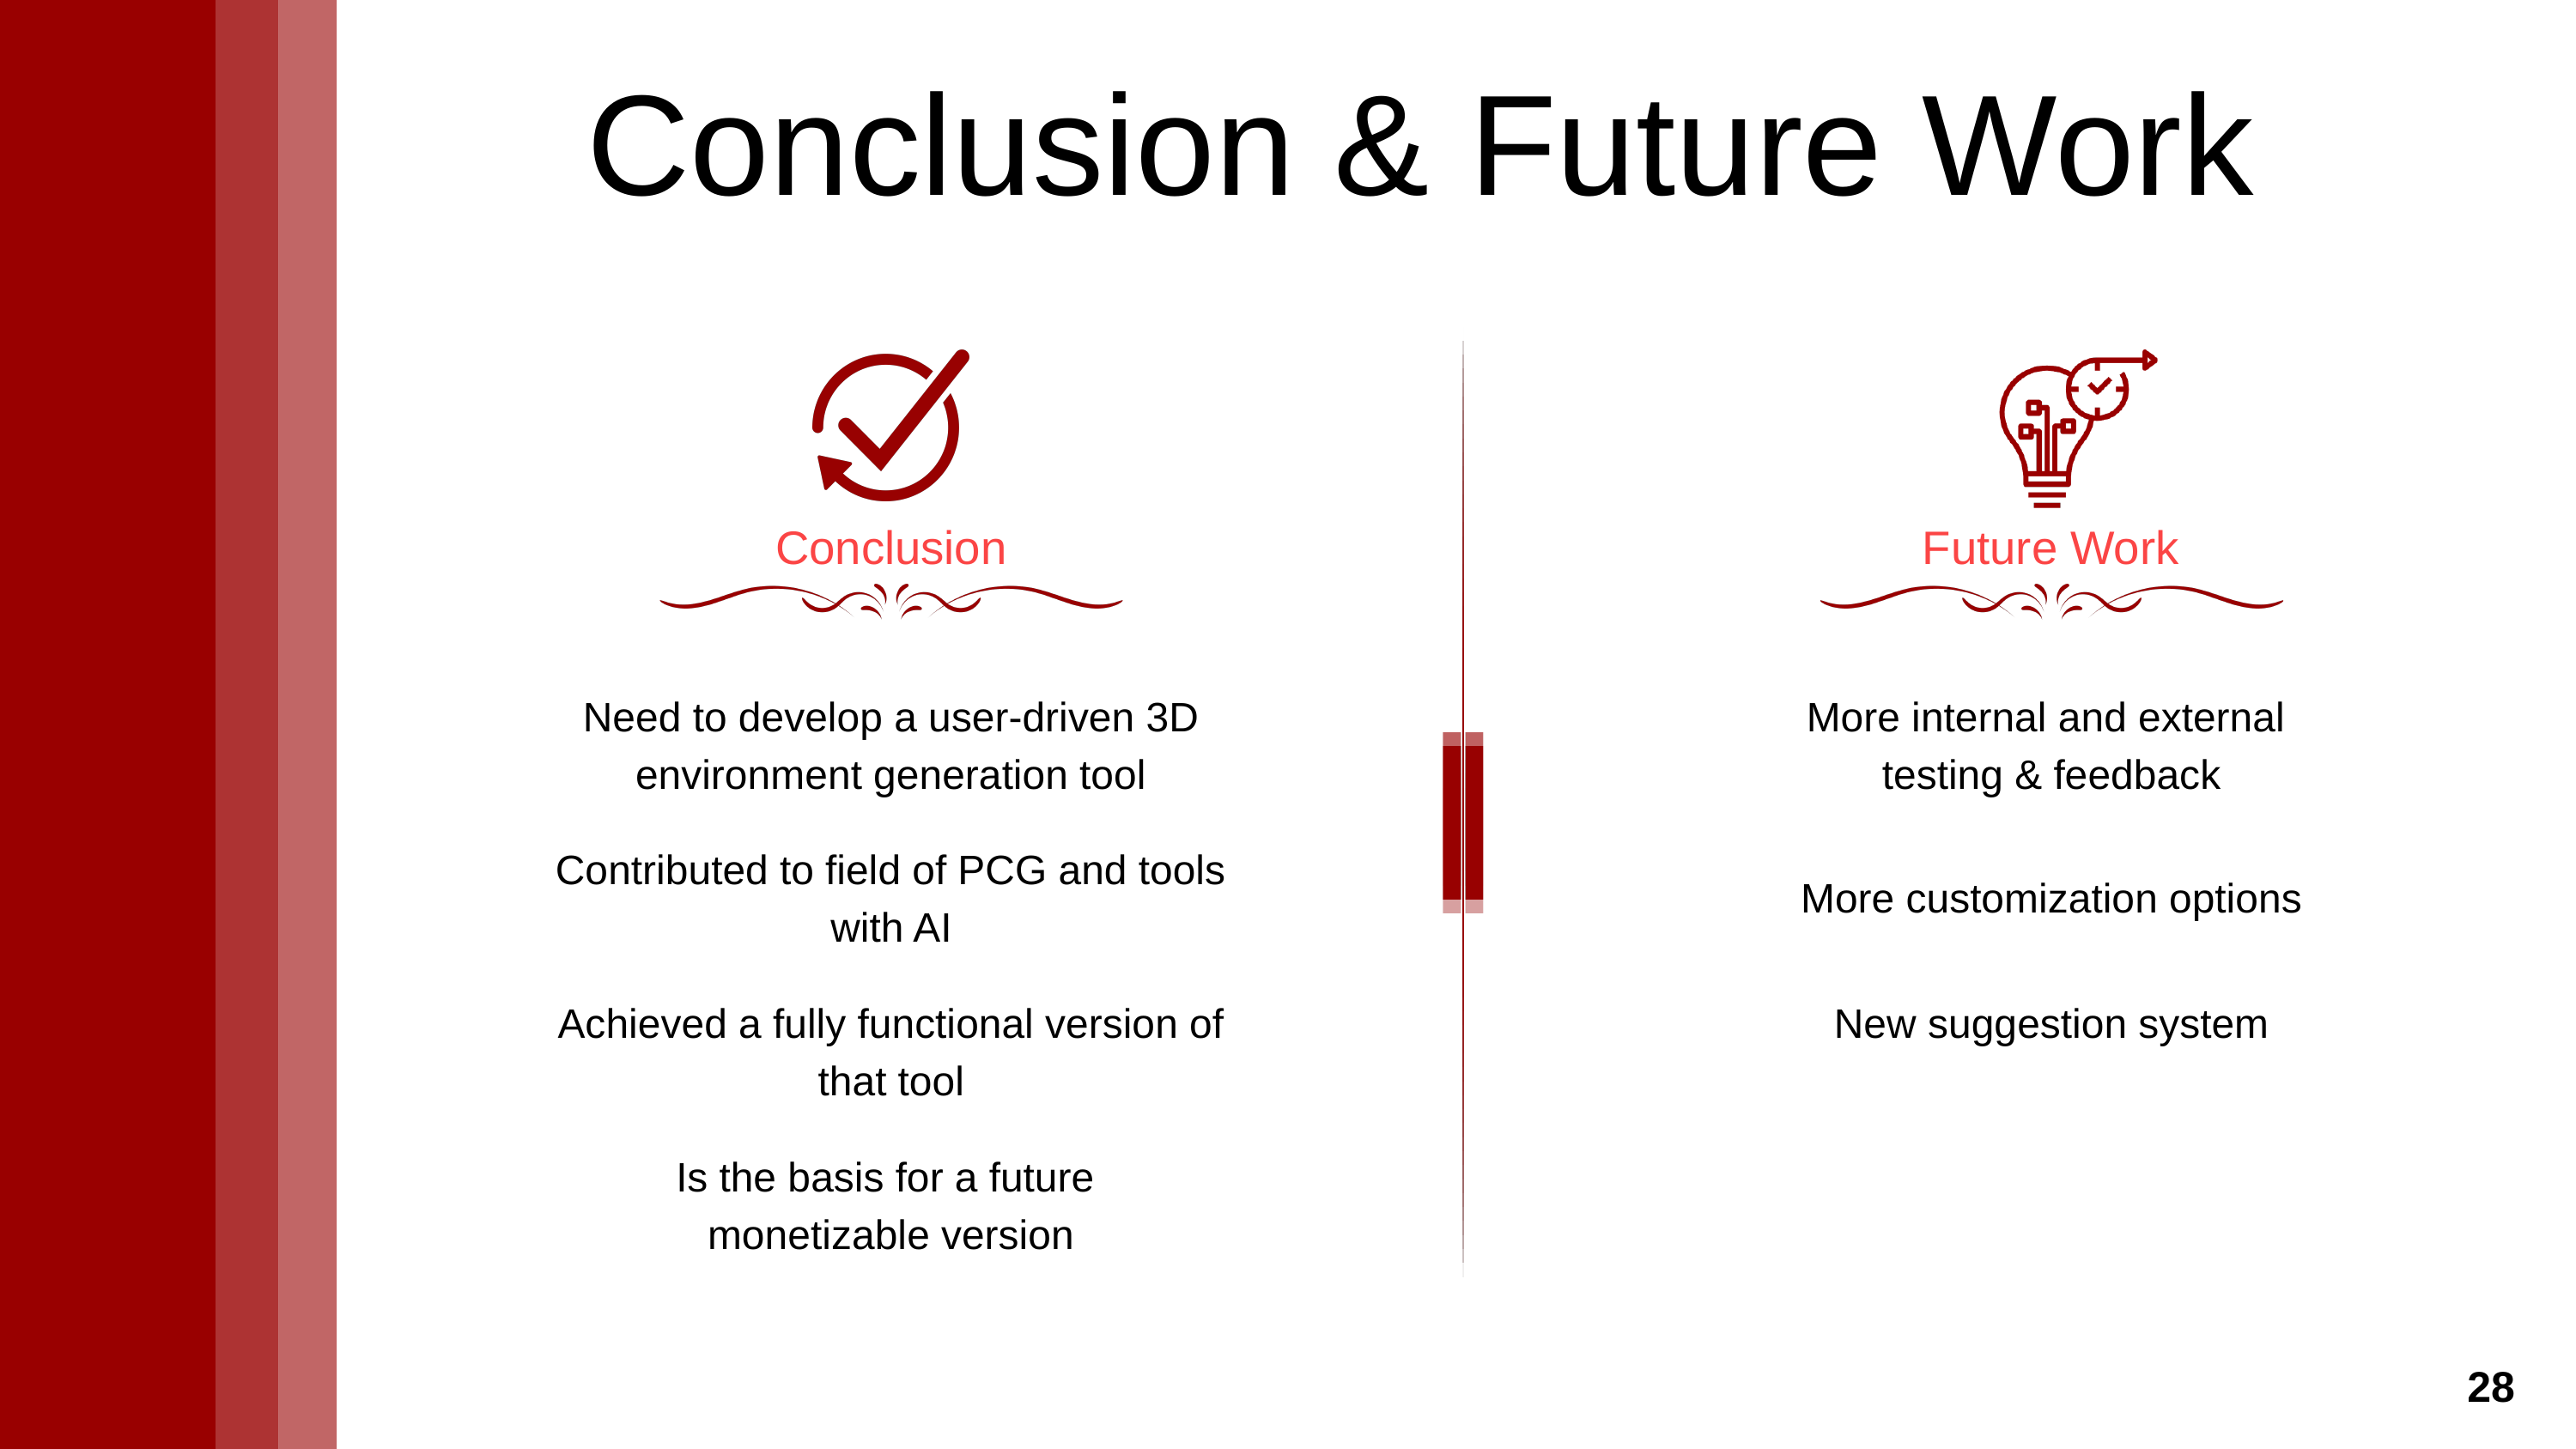

Conclusion & Future Work

Conclusion
Future Work

Need to develop a user-driven 3D environment generation tool
More internal and external
testing & feedback

Contributed to field of PCG and tools with AI
More customization options
New suggestion system
Achieved a fully functional version of that tool
Is the basis for a future
monetizable version
28